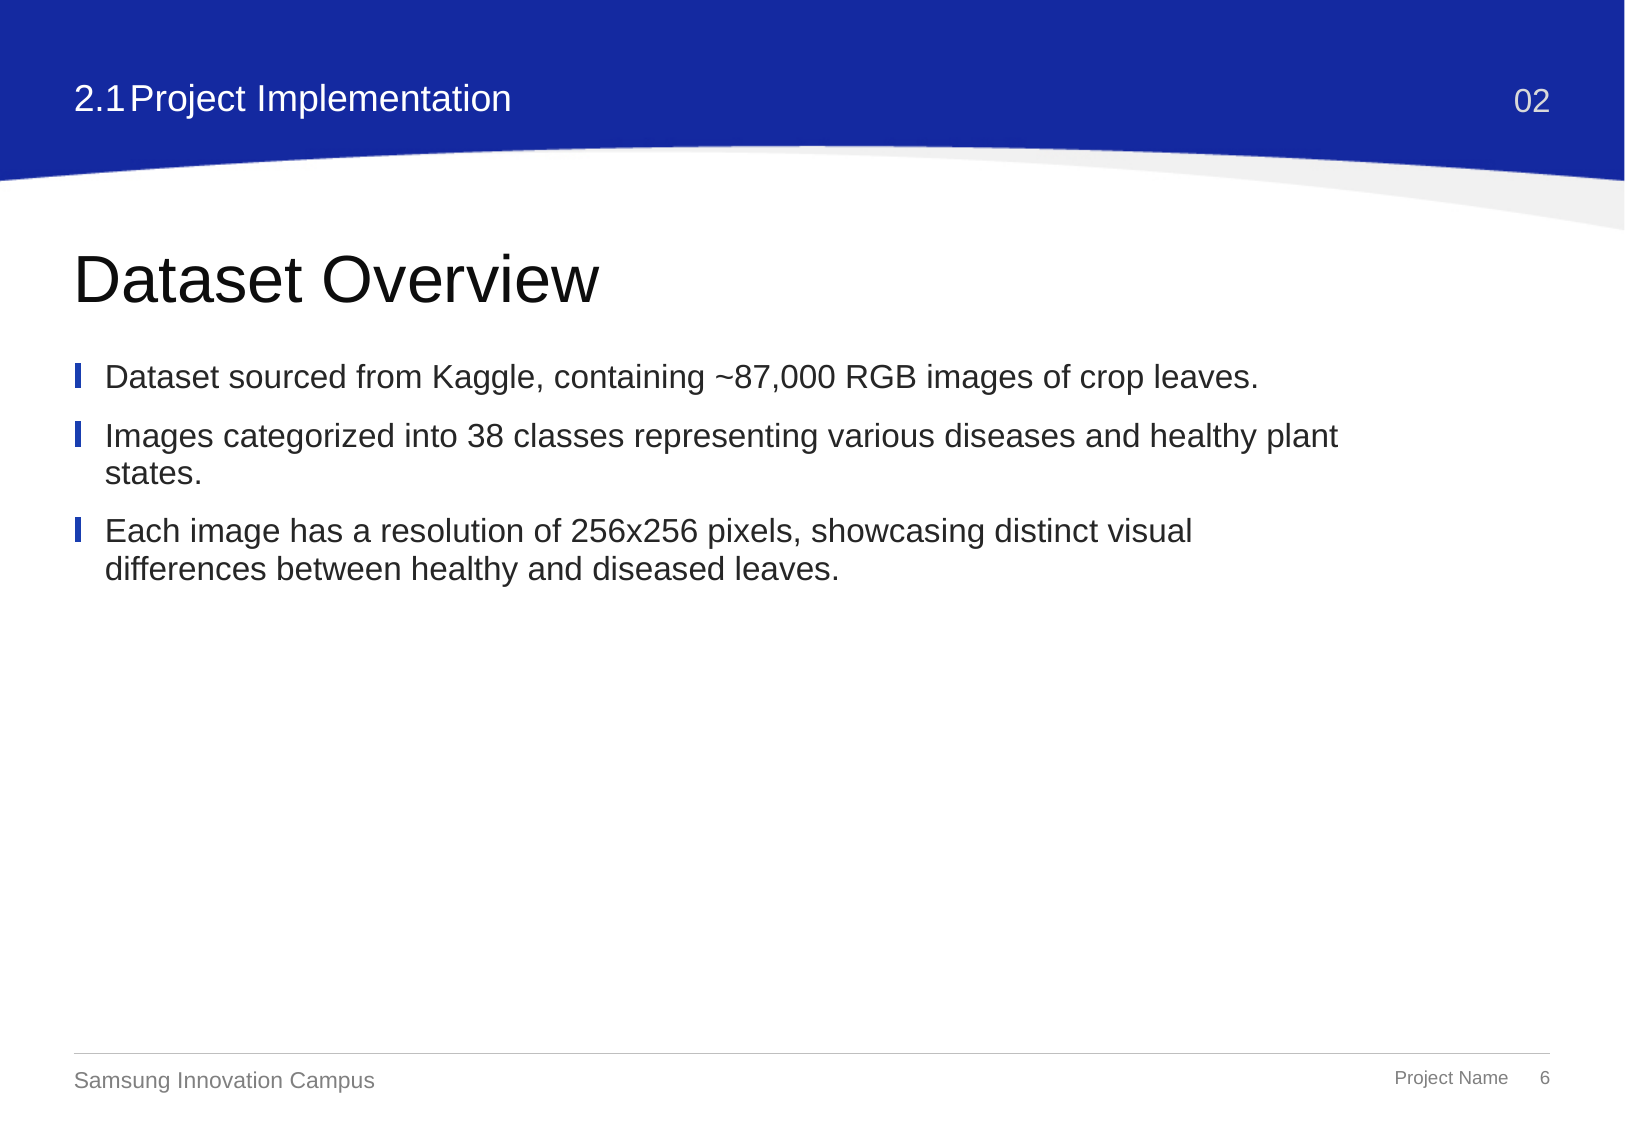

2.1
Project Implementation

02
# Dataset Overview
Dataset sourced from Kaggle, containing ~87,000 RGB images of crop leaves.
Images categorized into 38 classes representing various diseases and healthy plant states.
Each image has a resolution of 256x256 pixels, showcasing distinct visual differences between healthy and diseased leaves.